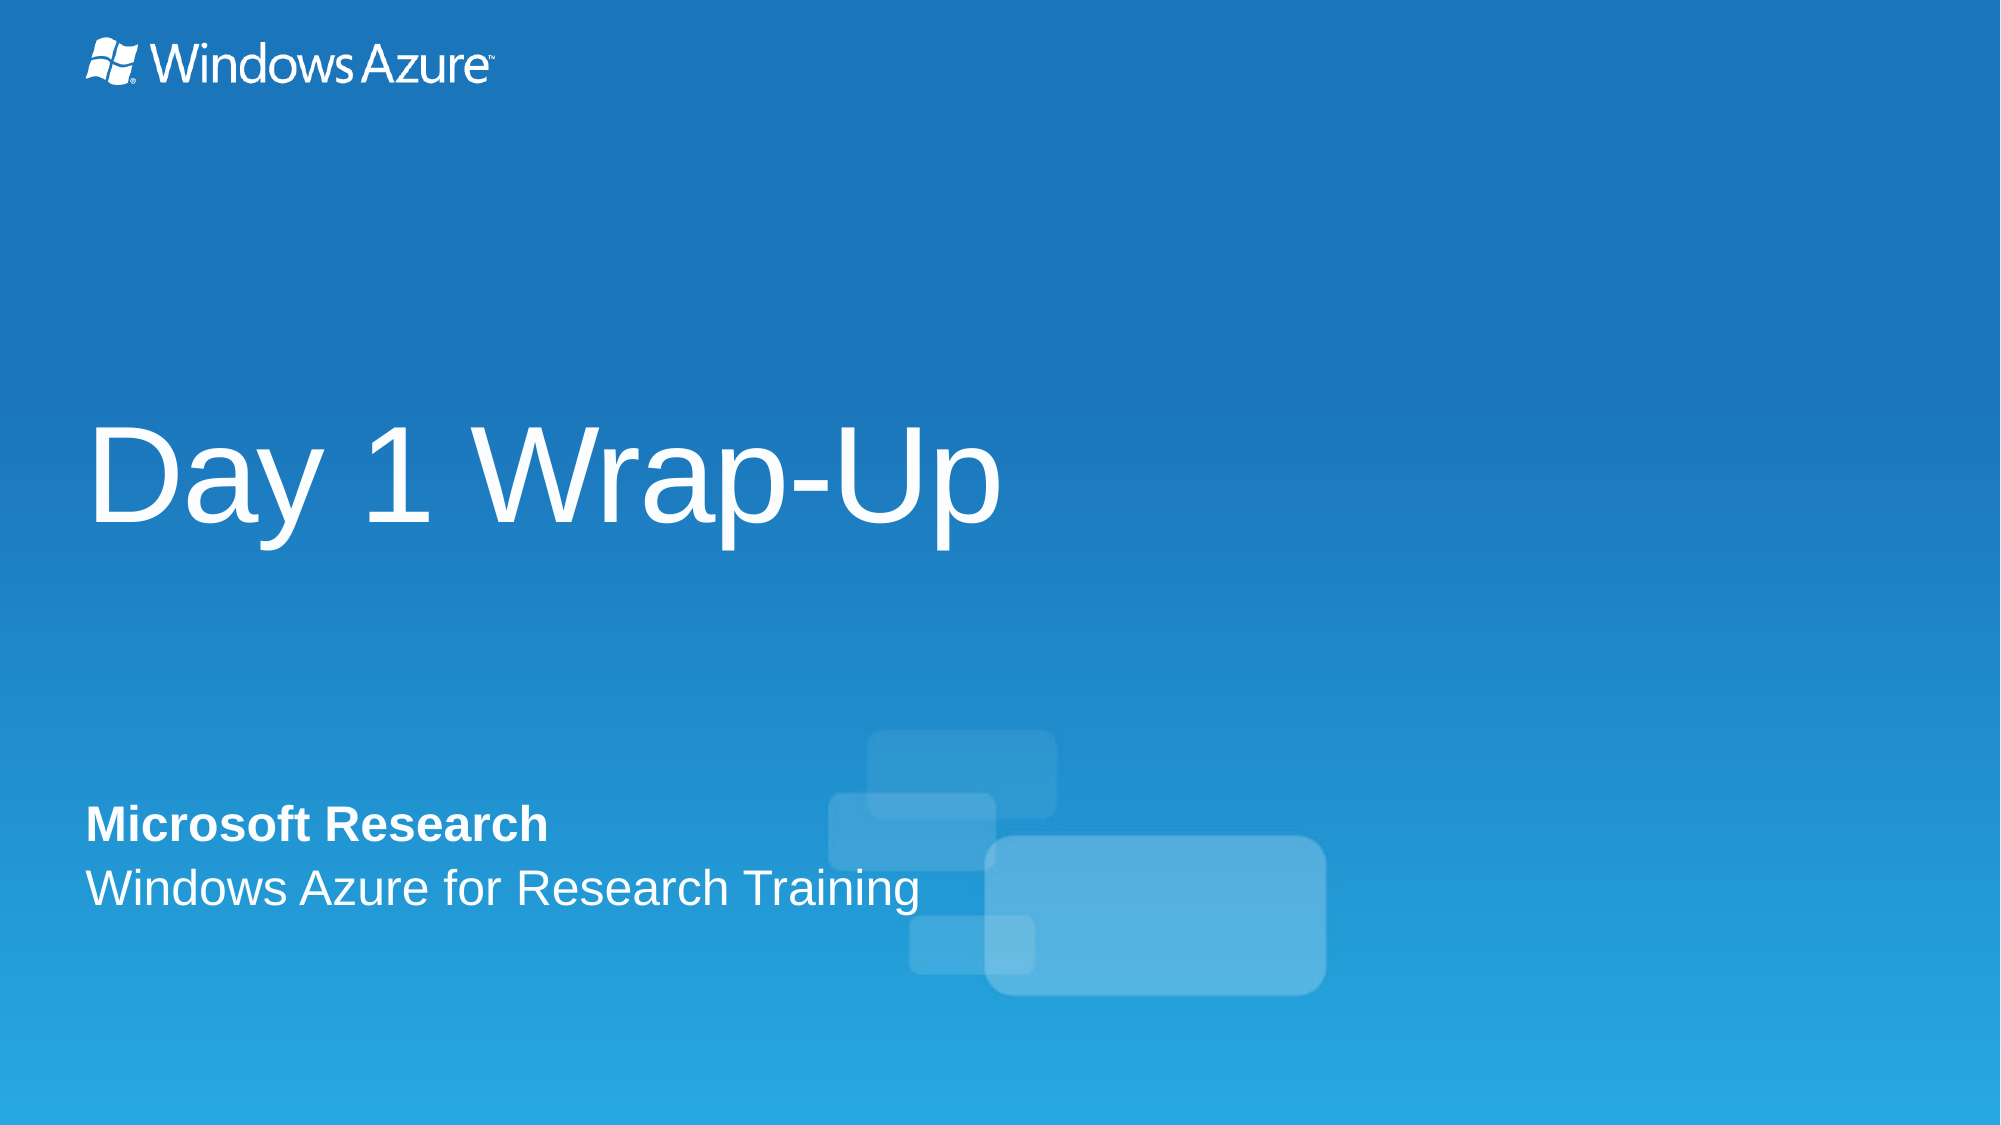

# Day 1 Wrap-Up
Microsoft Research
Windows Azure for Research Training